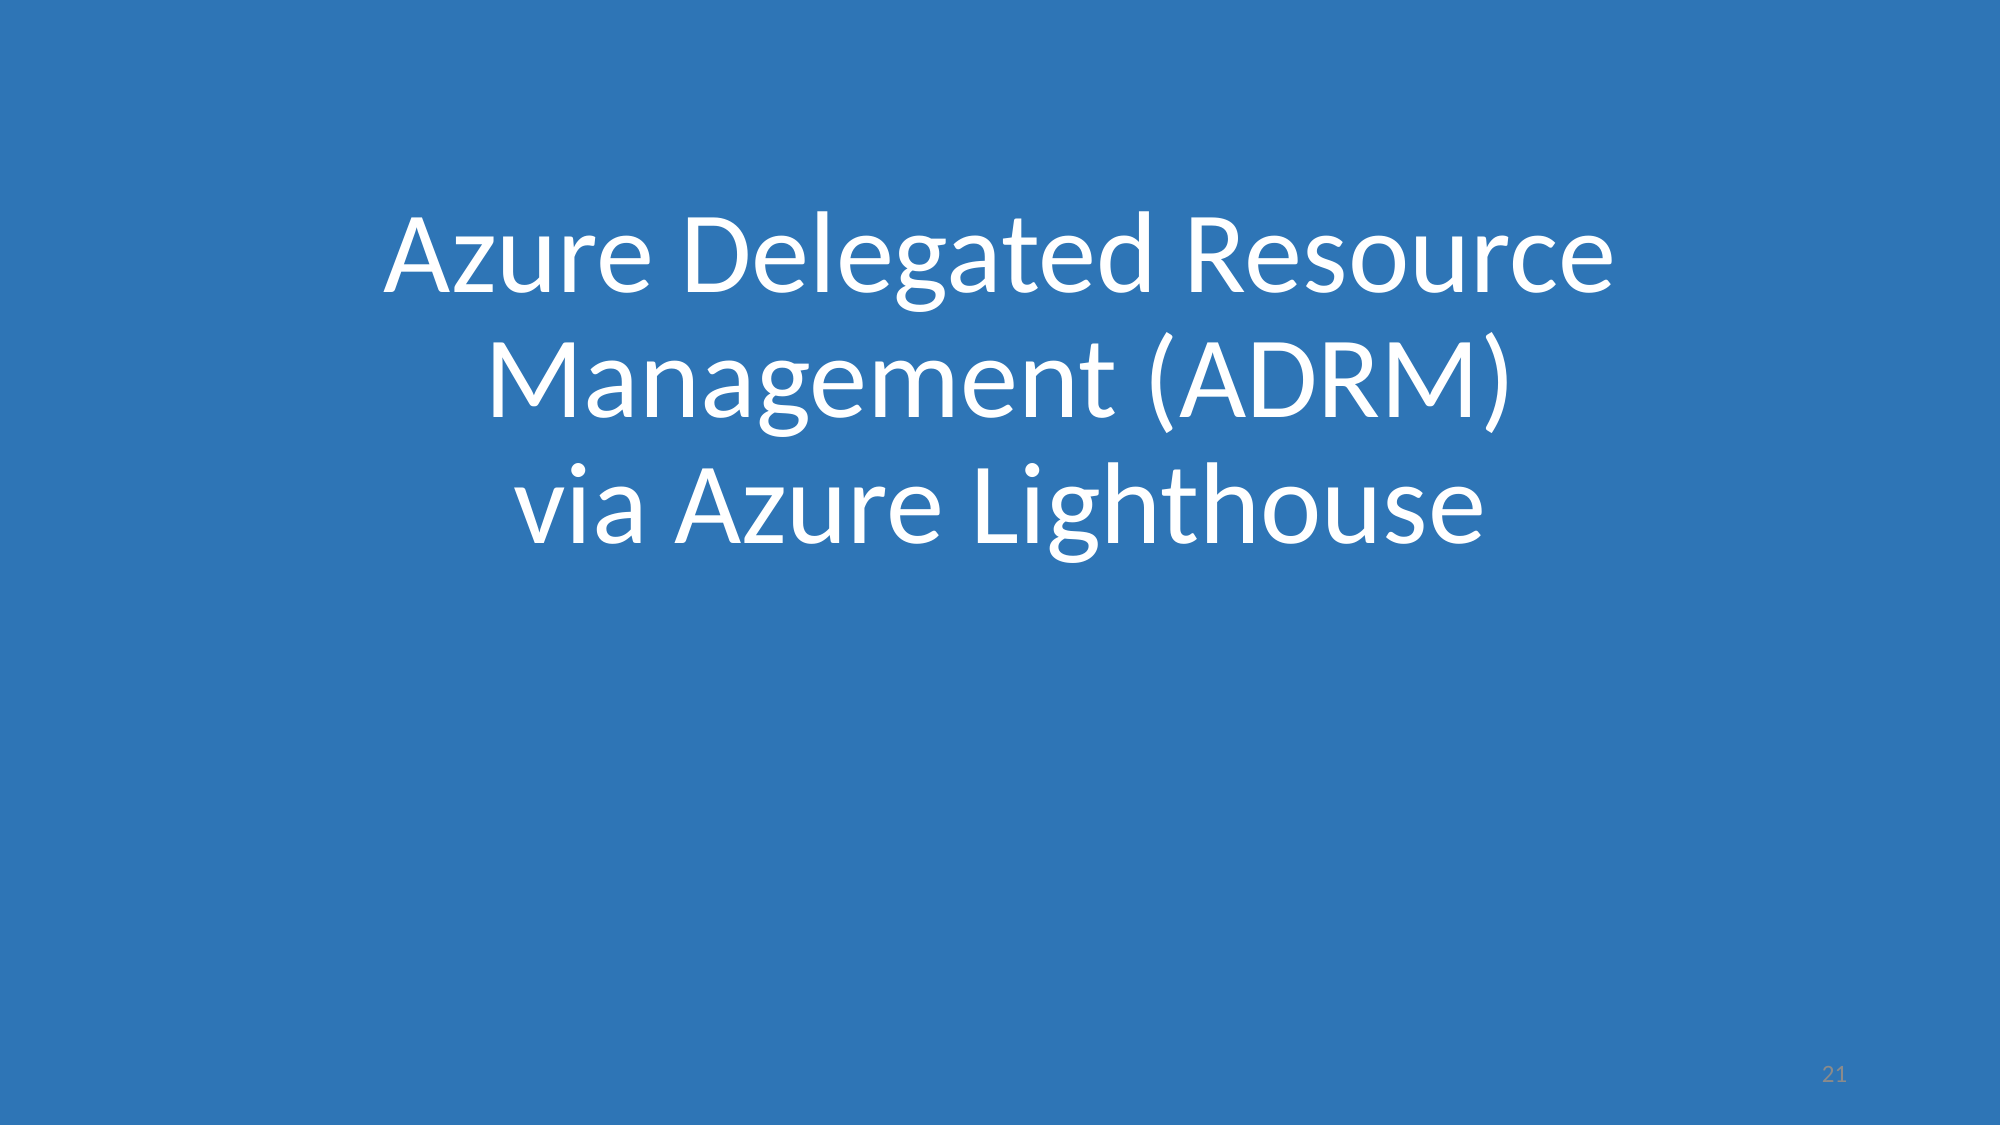

# Azure Delegated Resource Management (ADRM) via Azure Lighthouse
21